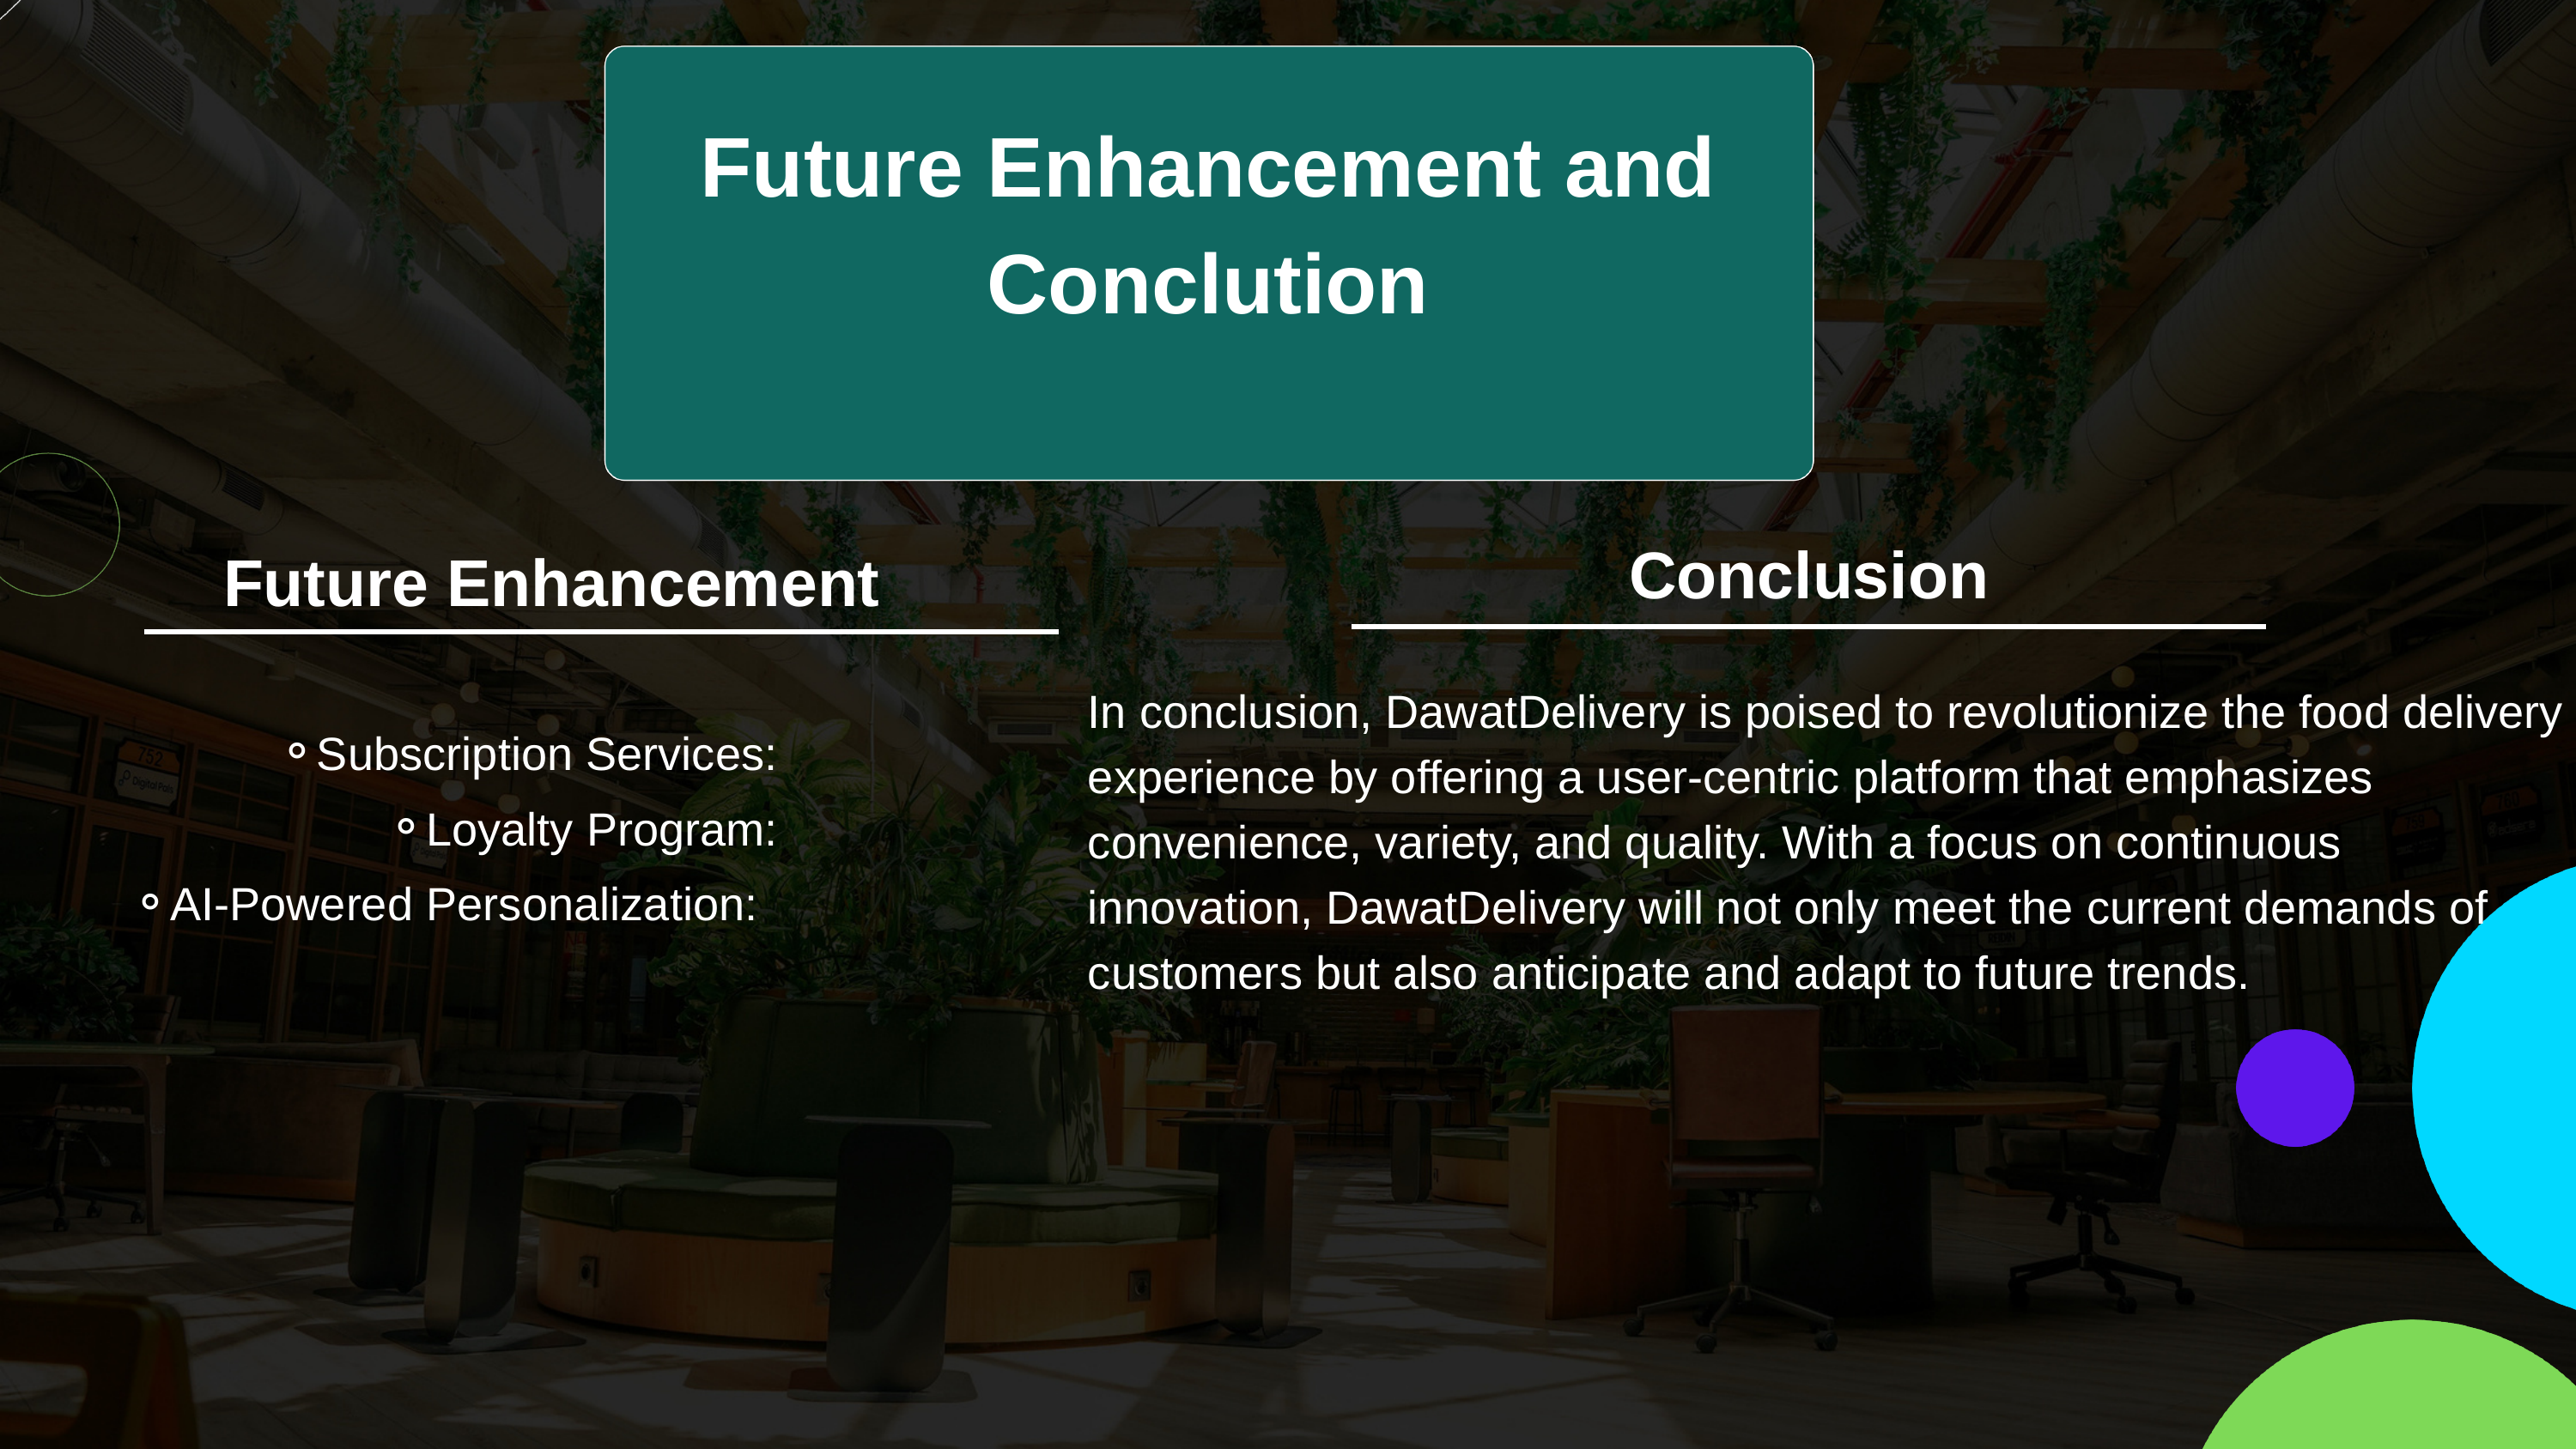

Future Enhancement and Conclution

Conclusion
Future Enhancement

In conclusion, DawatDelivery is poised to revolutionize the food delivery experience by offering a user-centric platform that emphasizes convenience, variety, and quality. With a focus on continuous innovation, DawatDelivery will not only meet the current demands of customers but also anticipate and adapt to future trends.

Subscription Services:
Loyalty Program:

AI-Powered Personalization: